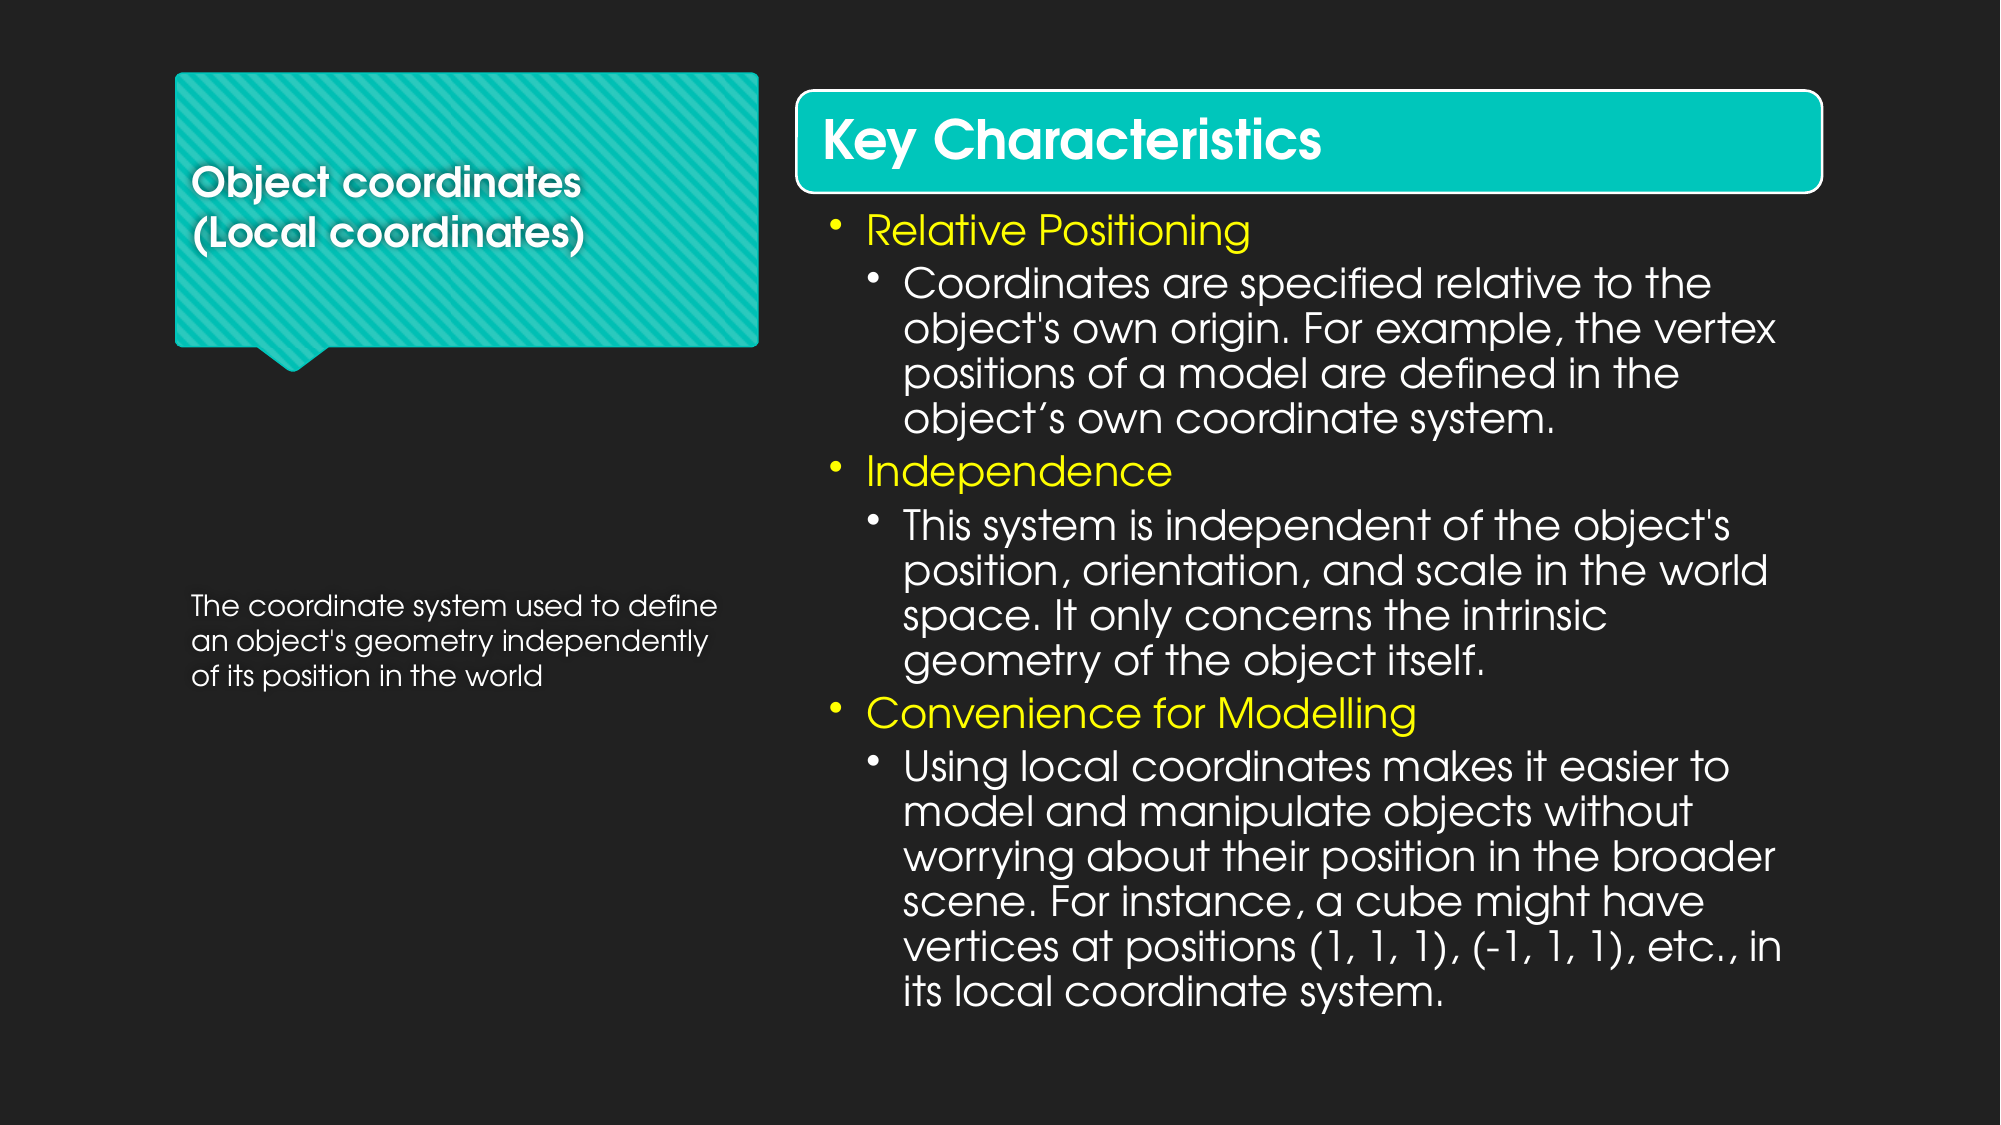

# Object coordinates (Local coordinates)
Key Characteristics
Relative Positioning
Coordinates are specified relative to the object's own origin. For example, the vertex positions of a model are defined in the object’s own coordinate system.
Independence
This system is independent of the object's position, orientation, and scale in the world space. It only concerns the intrinsic geometry of the object itself.
Convenience for Modelling
Using local coordinates makes it easier to model and manipulate objects without worrying about their position in the broader scene. For instance, a cube might have vertices at positions (1, 1, 1), (-1, 1, 1), etc., in its local coordinate system.
The coordinate system used to define an object's geometry independently of its position in the world